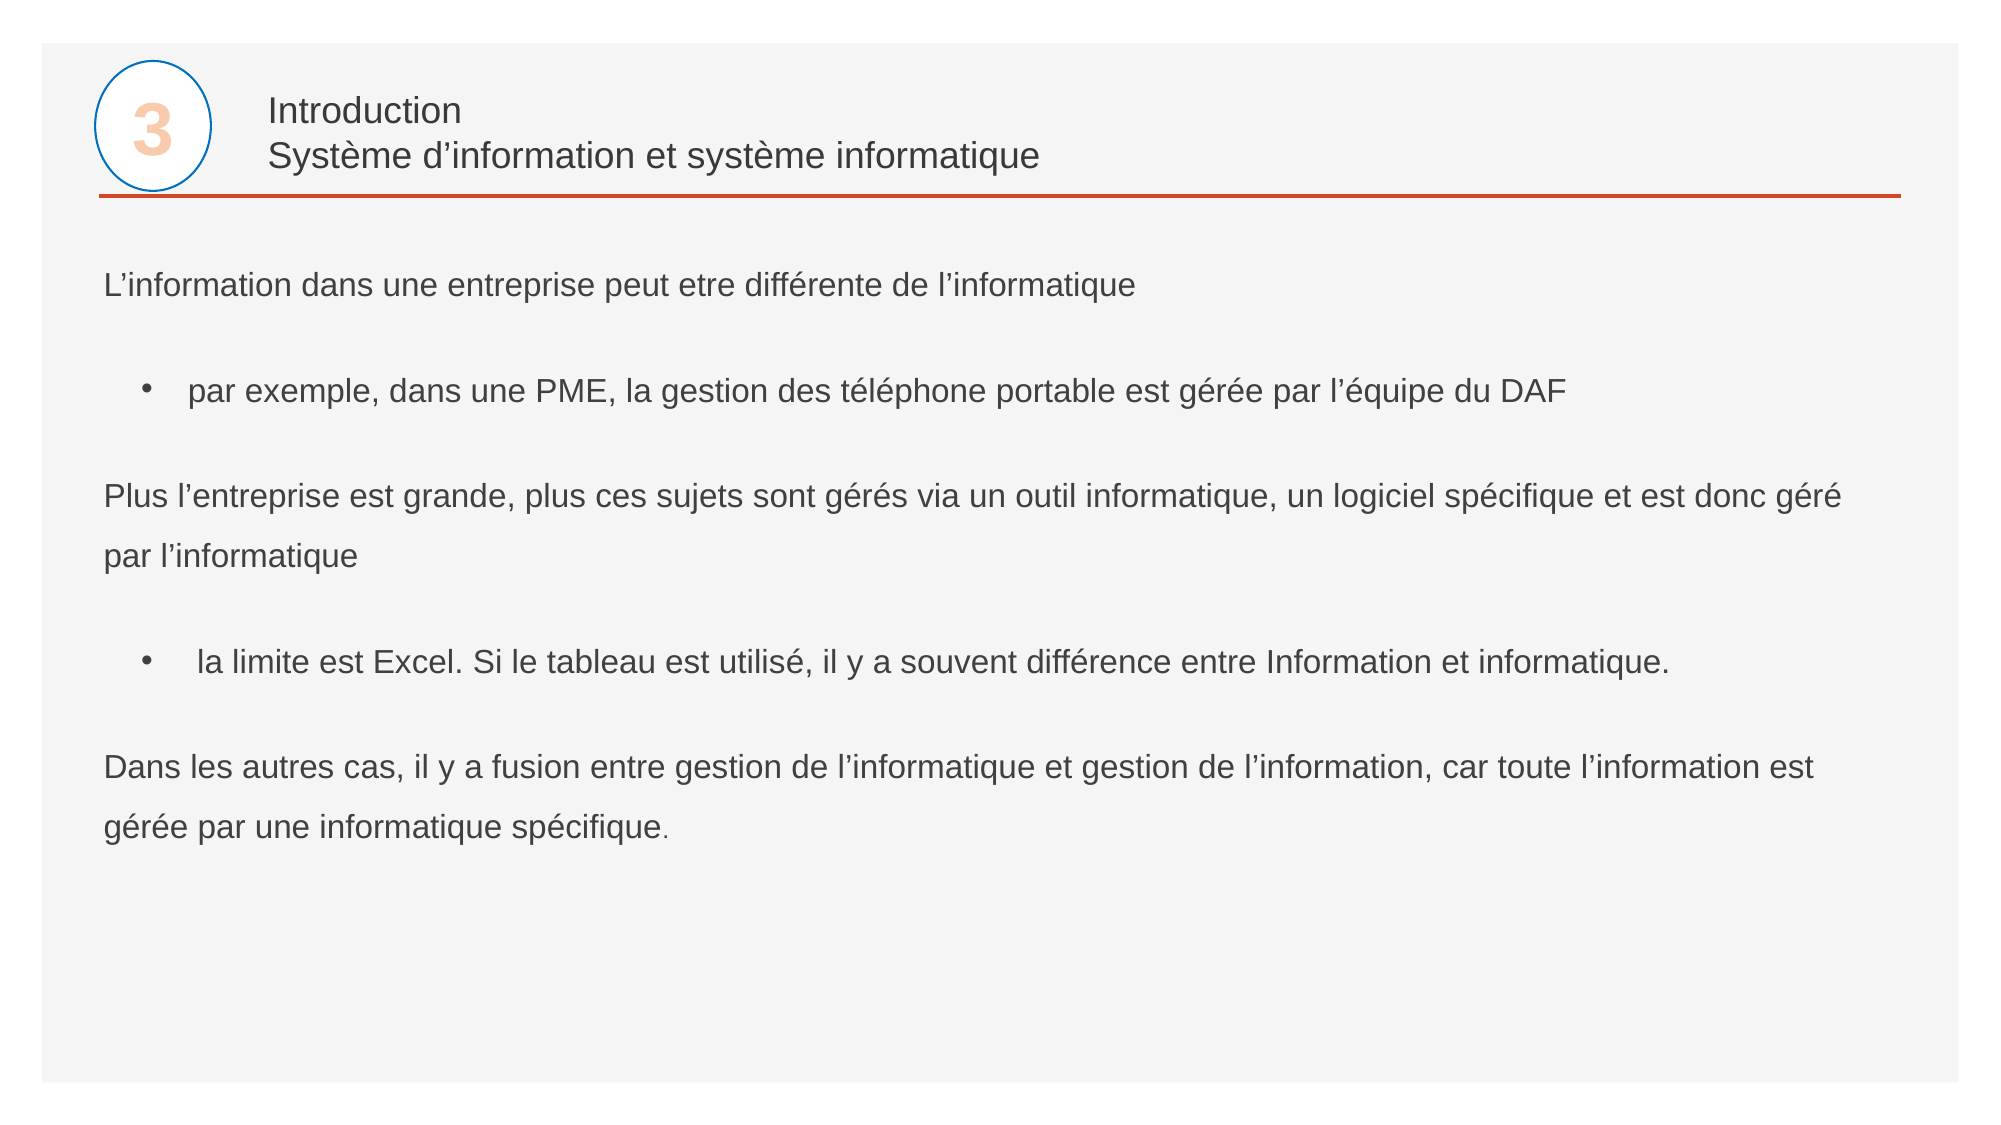

3
# Introduction Système d’information et système informatique
L’information dans une entreprise peut etre différente de l’informatique
par exemple, dans une PME, la gestion des téléphone portable est gérée par l’équipe du DAF
Plus l’entreprise est grande, plus ces sujets sont gérés via un outil informatique, un logiciel spécifique et est donc géré par l’informatique
 la limite est Excel. Si le tableau est utilisé, il y a souvent différence entre Information et informatique.
Dans les autres cas, il y a fusion entre gestion de l’informatique et gestion de l’information, car toute l’information est gérée par une informatique spécifique.